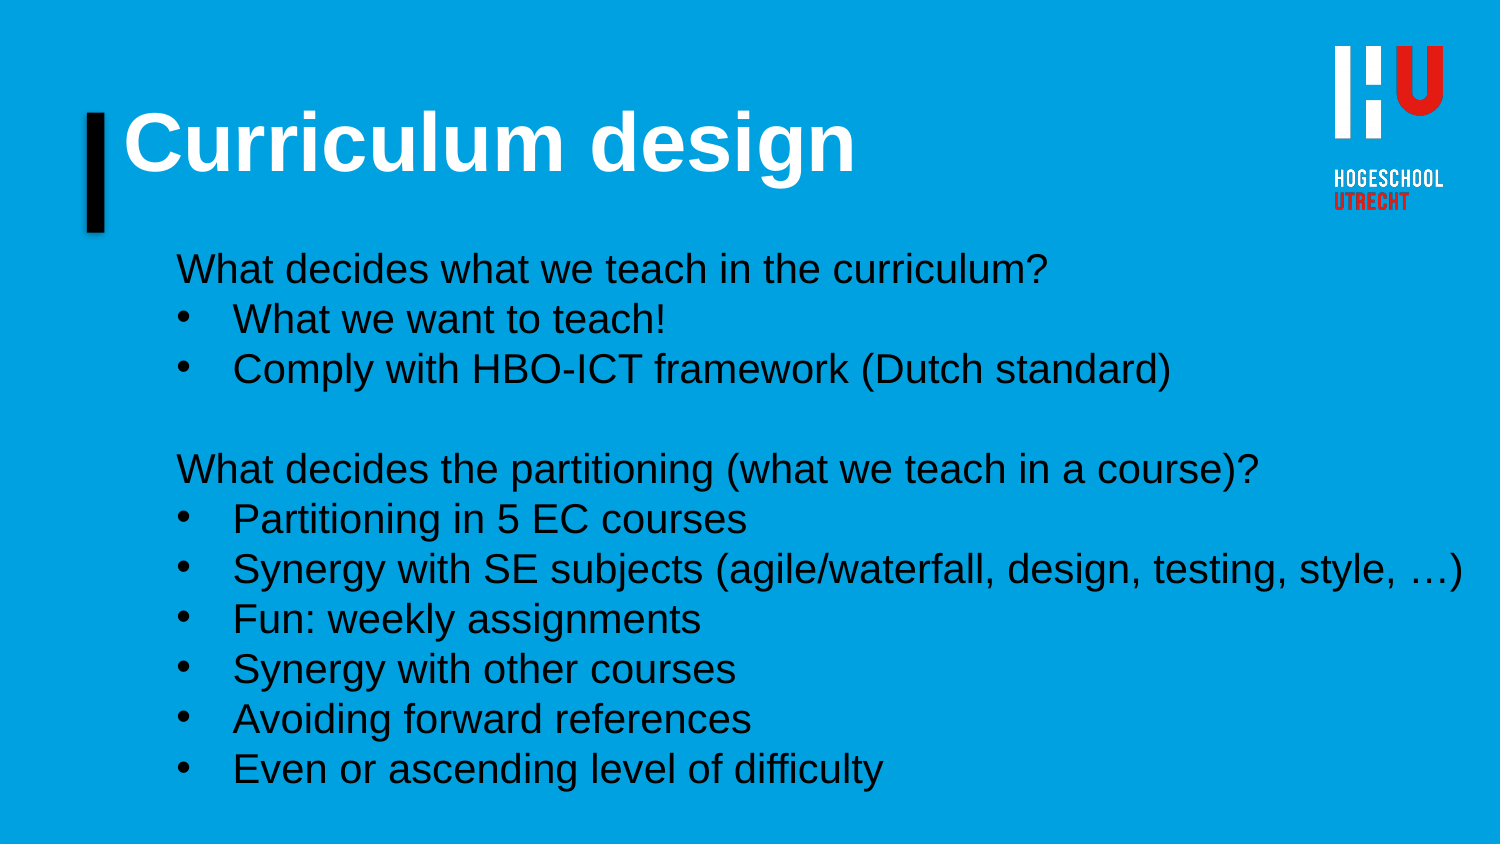

# Curriculum design
What decides what we teach in the curriculum?
What we want to teach!
Comply with HBO-ICT framework (Dutch standard)

What decides the partitioning (what we teach in a course)?
Partitioning in 5 EC courses
Synergy with SE subjects (agile/waterfall, design, testing, style, …)
Fun: weekly assignments
Synergy with other courses
Avoiding forward references
Even or ascending level of difficulty